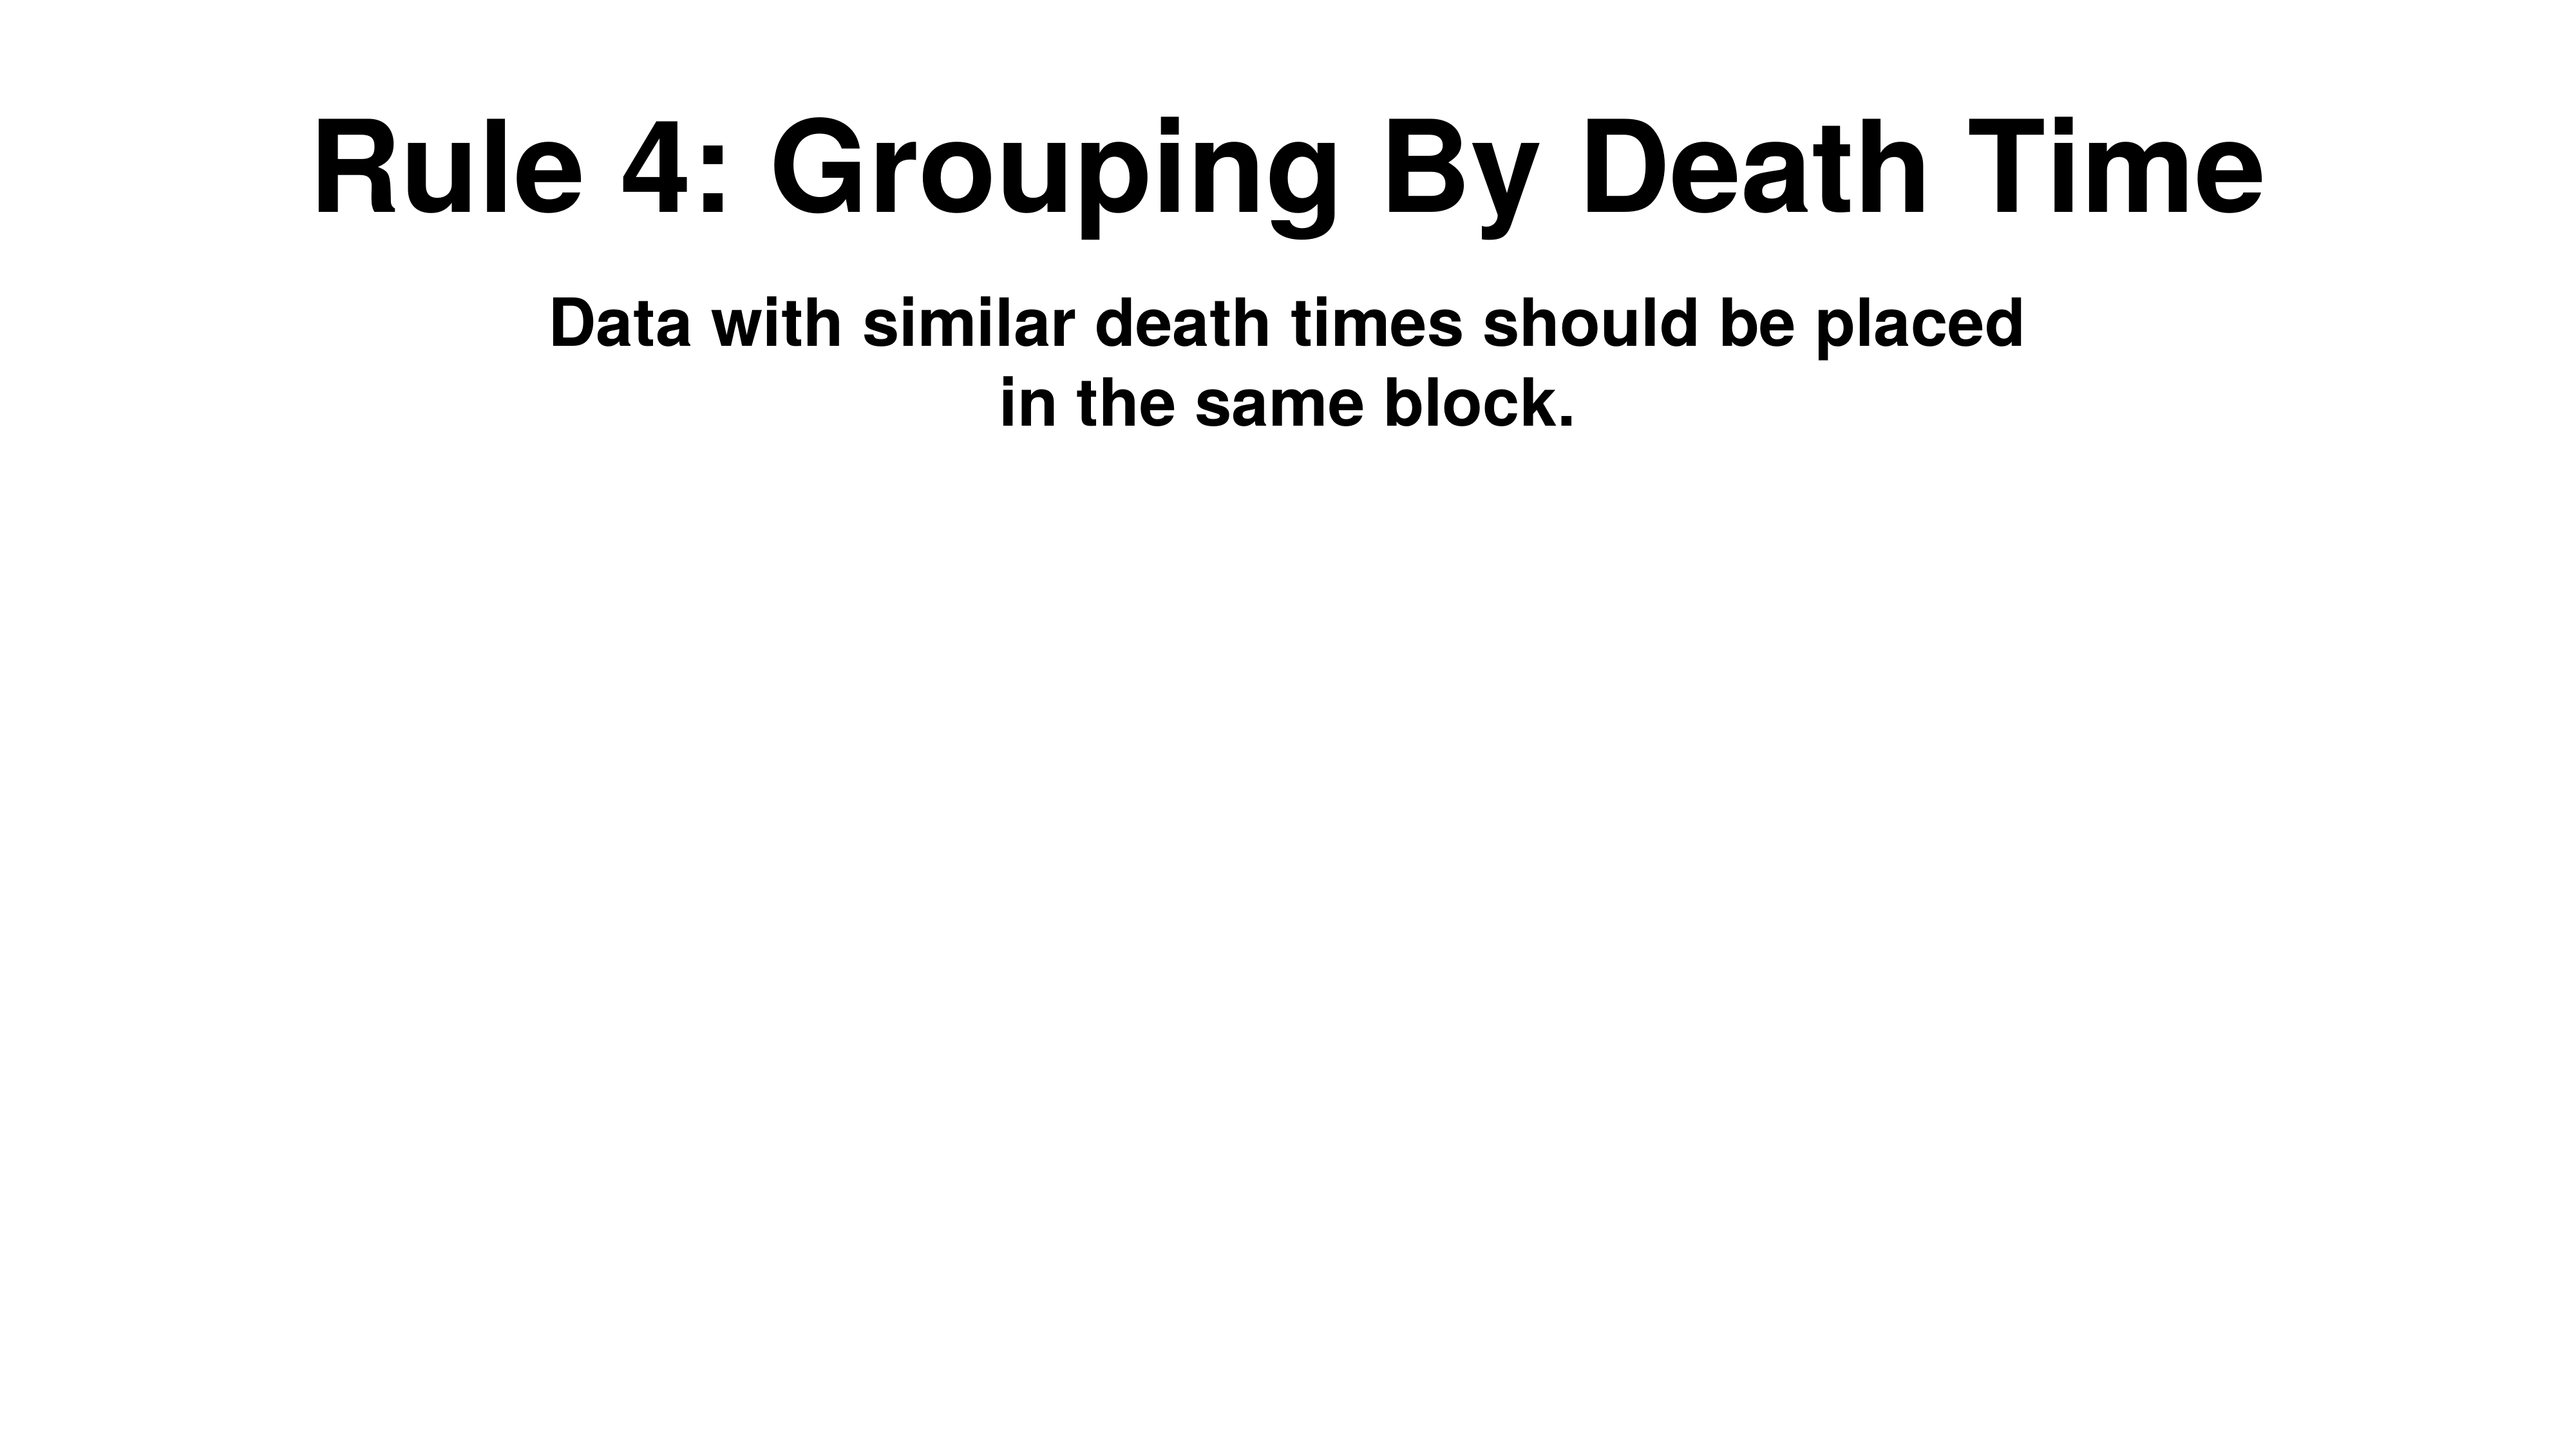

# Rule 4: Grouping By Death Time
Data with similar death times should be placed in the same block.